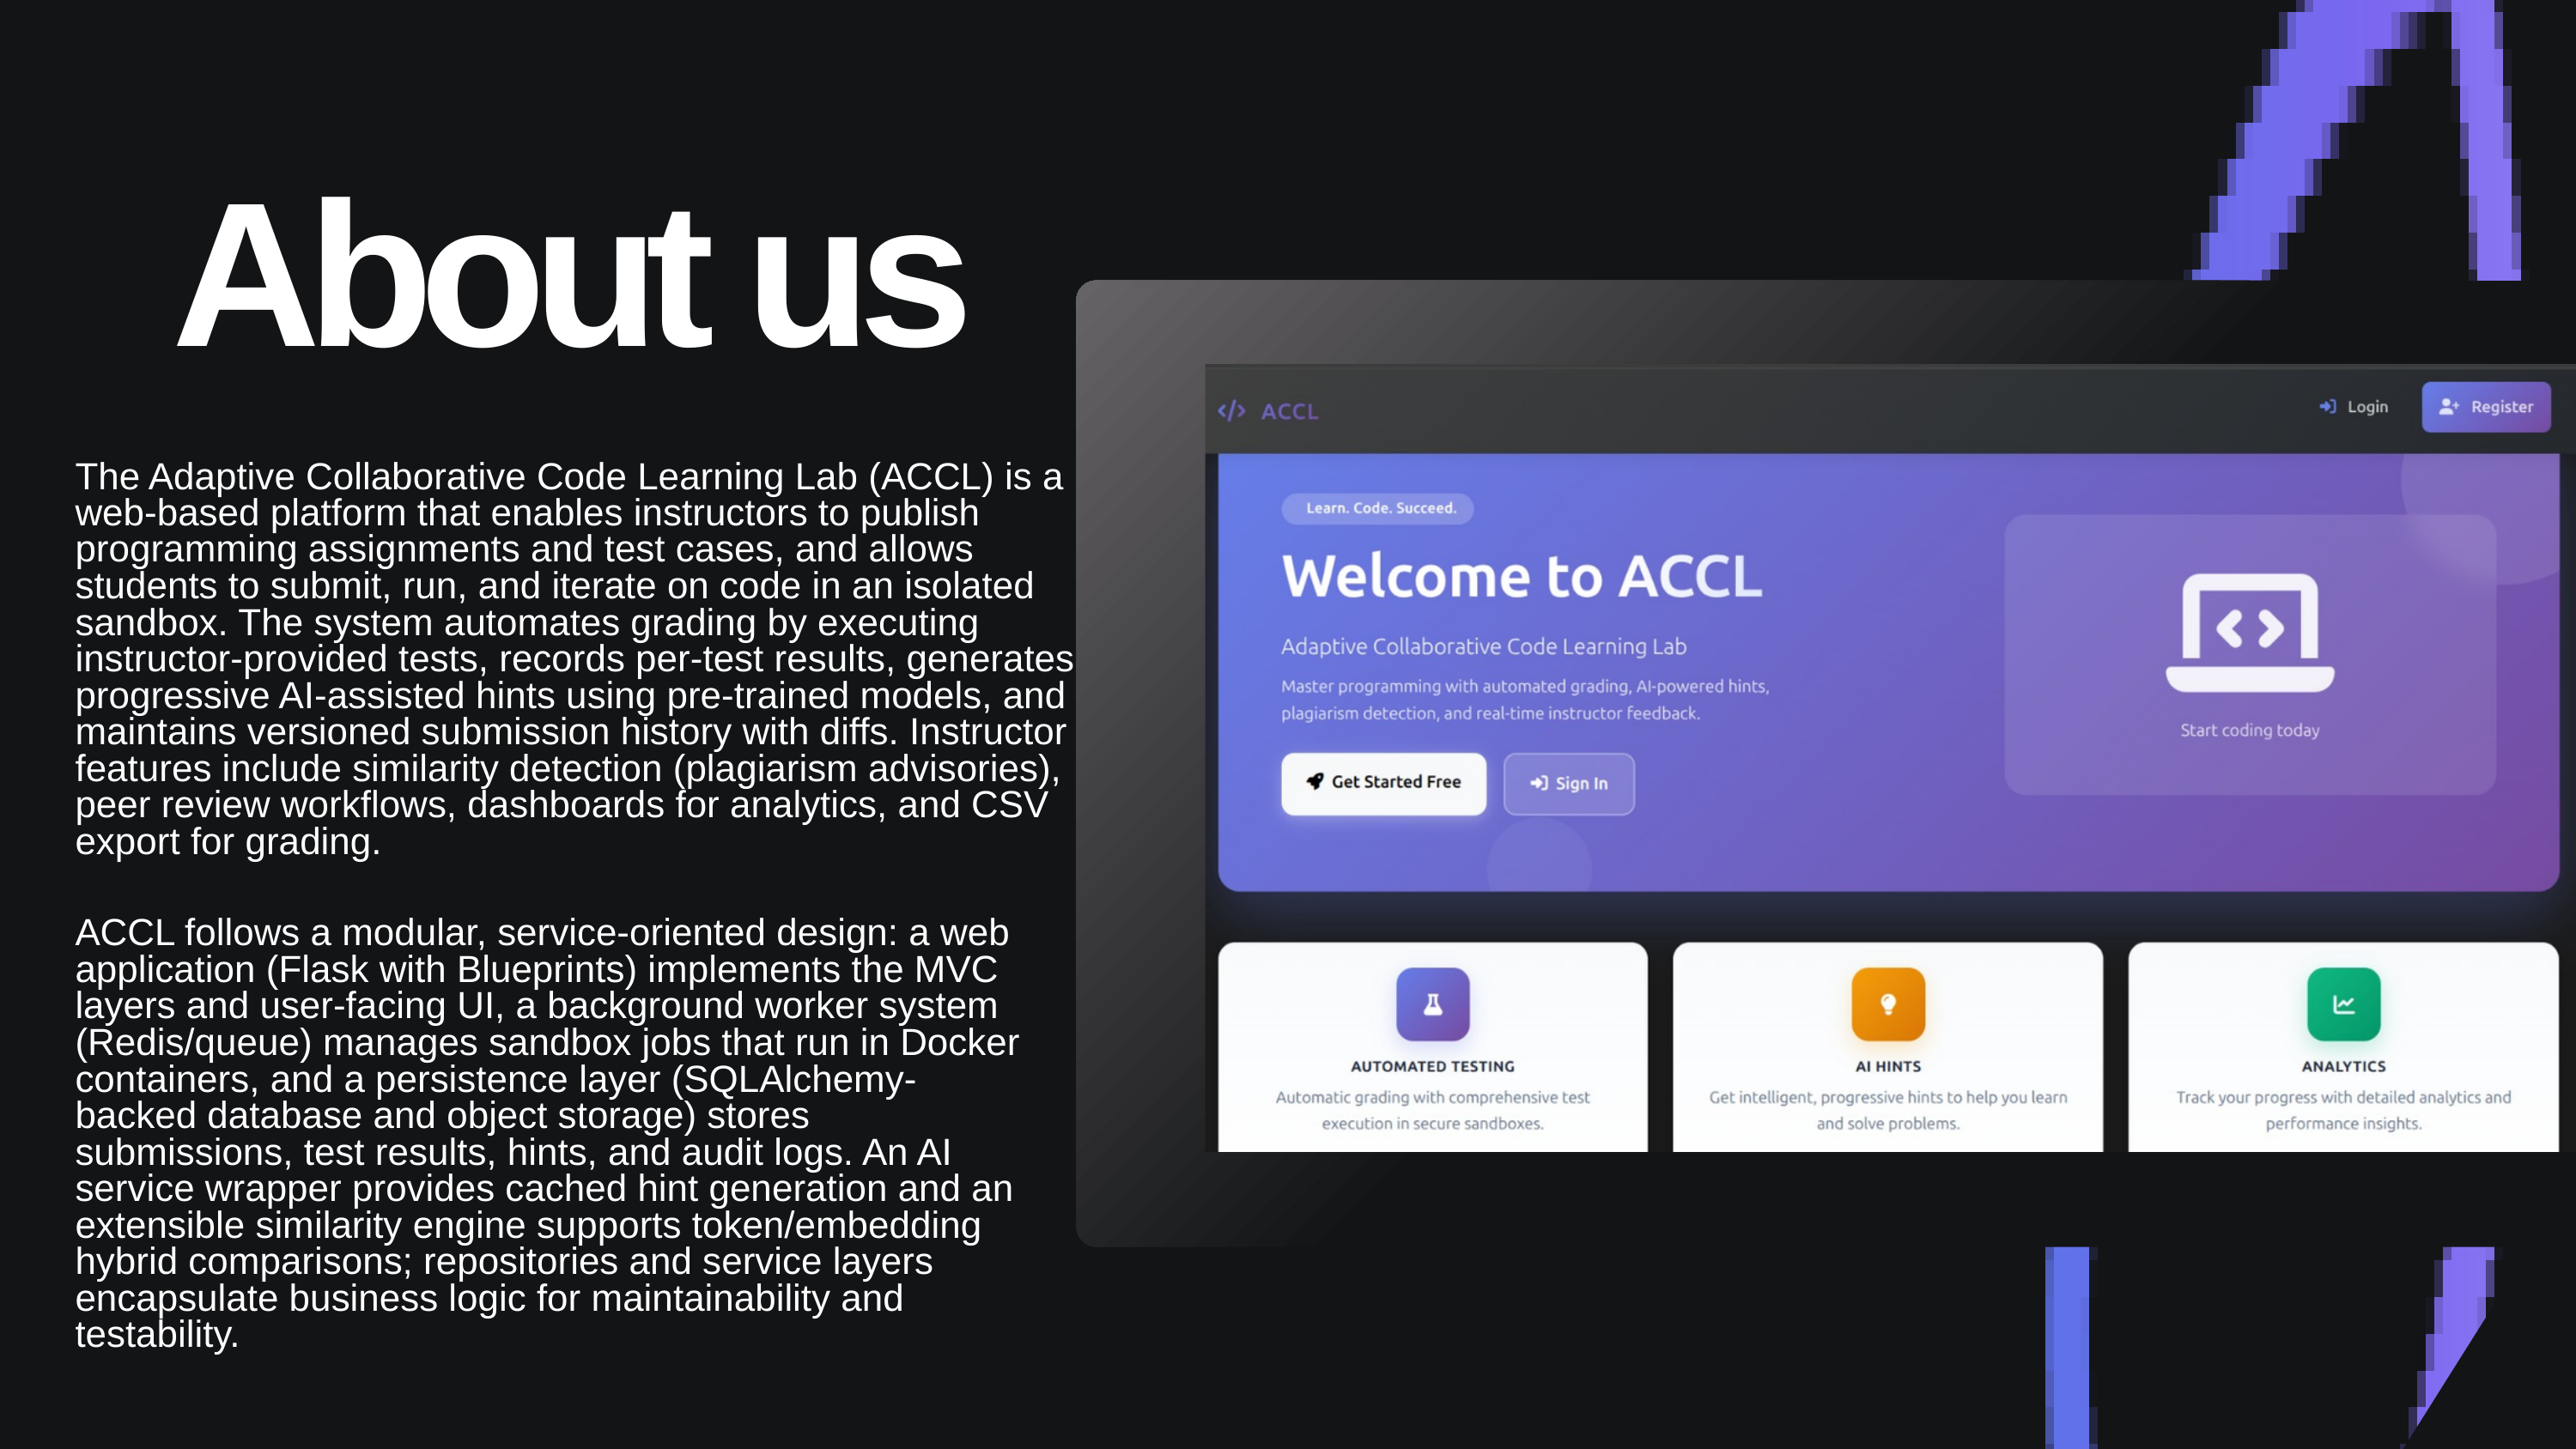

About us

The Adaptive Collaborative Code Learning Lab (ACCL) is a web-based platform that enables instructors to publish programming assignments and test cases, and allows students to submit, run, and iterate on code in an isolated sandbox. The system automates grading by executing instructor-provided tests, records per-test results, generates progressive AI-assisted hints using pre-trained models, and maintains versioned submission history with diffs. Instructor features include similarity detection (plagiarism advisories), peer review workflows, dashboards for analytics, and CSV export for grading.
ACCL follows a modular, service-oriented design: a web application (Flask with Blueprints) implements the MVC layers and user-facing UI, a background worker system (Redis/queue) manages sandbox jobs that run in Docker containers, and a persistence layer (SQLAlchemy-backed database and object storage) stores submissions, test results, hints, and audit logs. An AI service wrapper provides cached hint generation and an extensible similarity engine supports token/embedding hybrid comparisons; repositories and service layers encapsulate business logic for maintainability and testability.